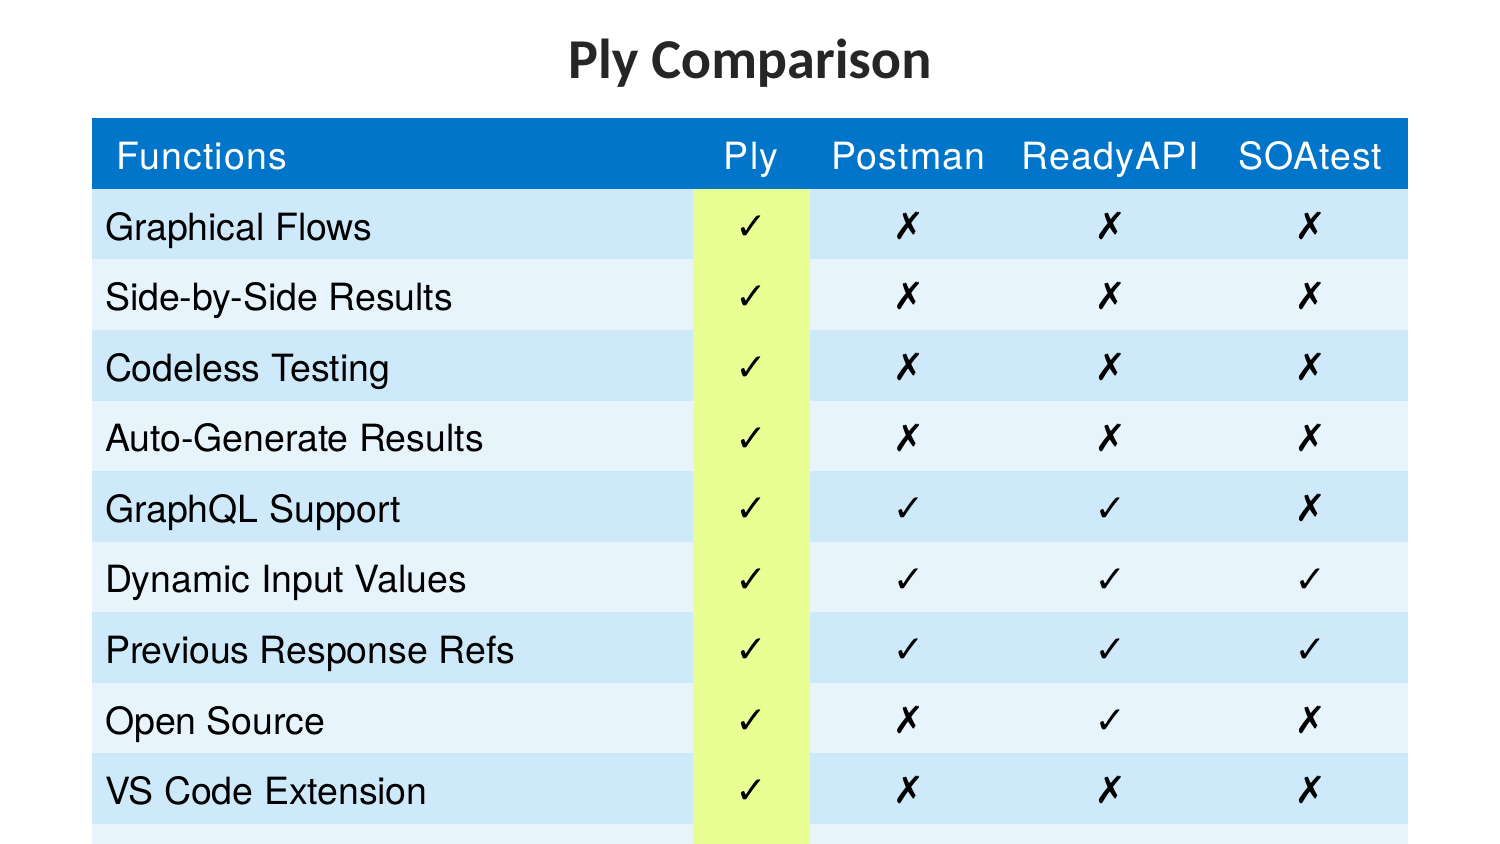

Ply Comparison

| Functions | Ply | Postman | ReadyAPI | SOAtest |
| --- | --- | --- | --- | --- |
| Graphical Flows | ✓ | ✗ | ✗ | ✗ |
| Side-by-Side Results | ✓ | ✗ | ✗ | ✗ |
| Codeless Testing | ✓ | ✗ | ✗ | ✗ |
| Auto-Generate Results | ✓ | ✗ | ✗ | ✗ |
| GraphQL Support | ✓ | ✓ | ✓ | ✗ |
| Dynamic Input Values | ✓ | ✓ | ✓ | ✓ |
| Previous Response Refs | ✓ | ✓ | ✓ | ✓ |
| Open Source | ✓ | ✗ | ✓ | ✗ |
| VS Code Extension | ✓ | ✗ | ✗ | ✗ |
| CI/CD Embeddable | ✓ | ✓ | ✗ | ✓ |